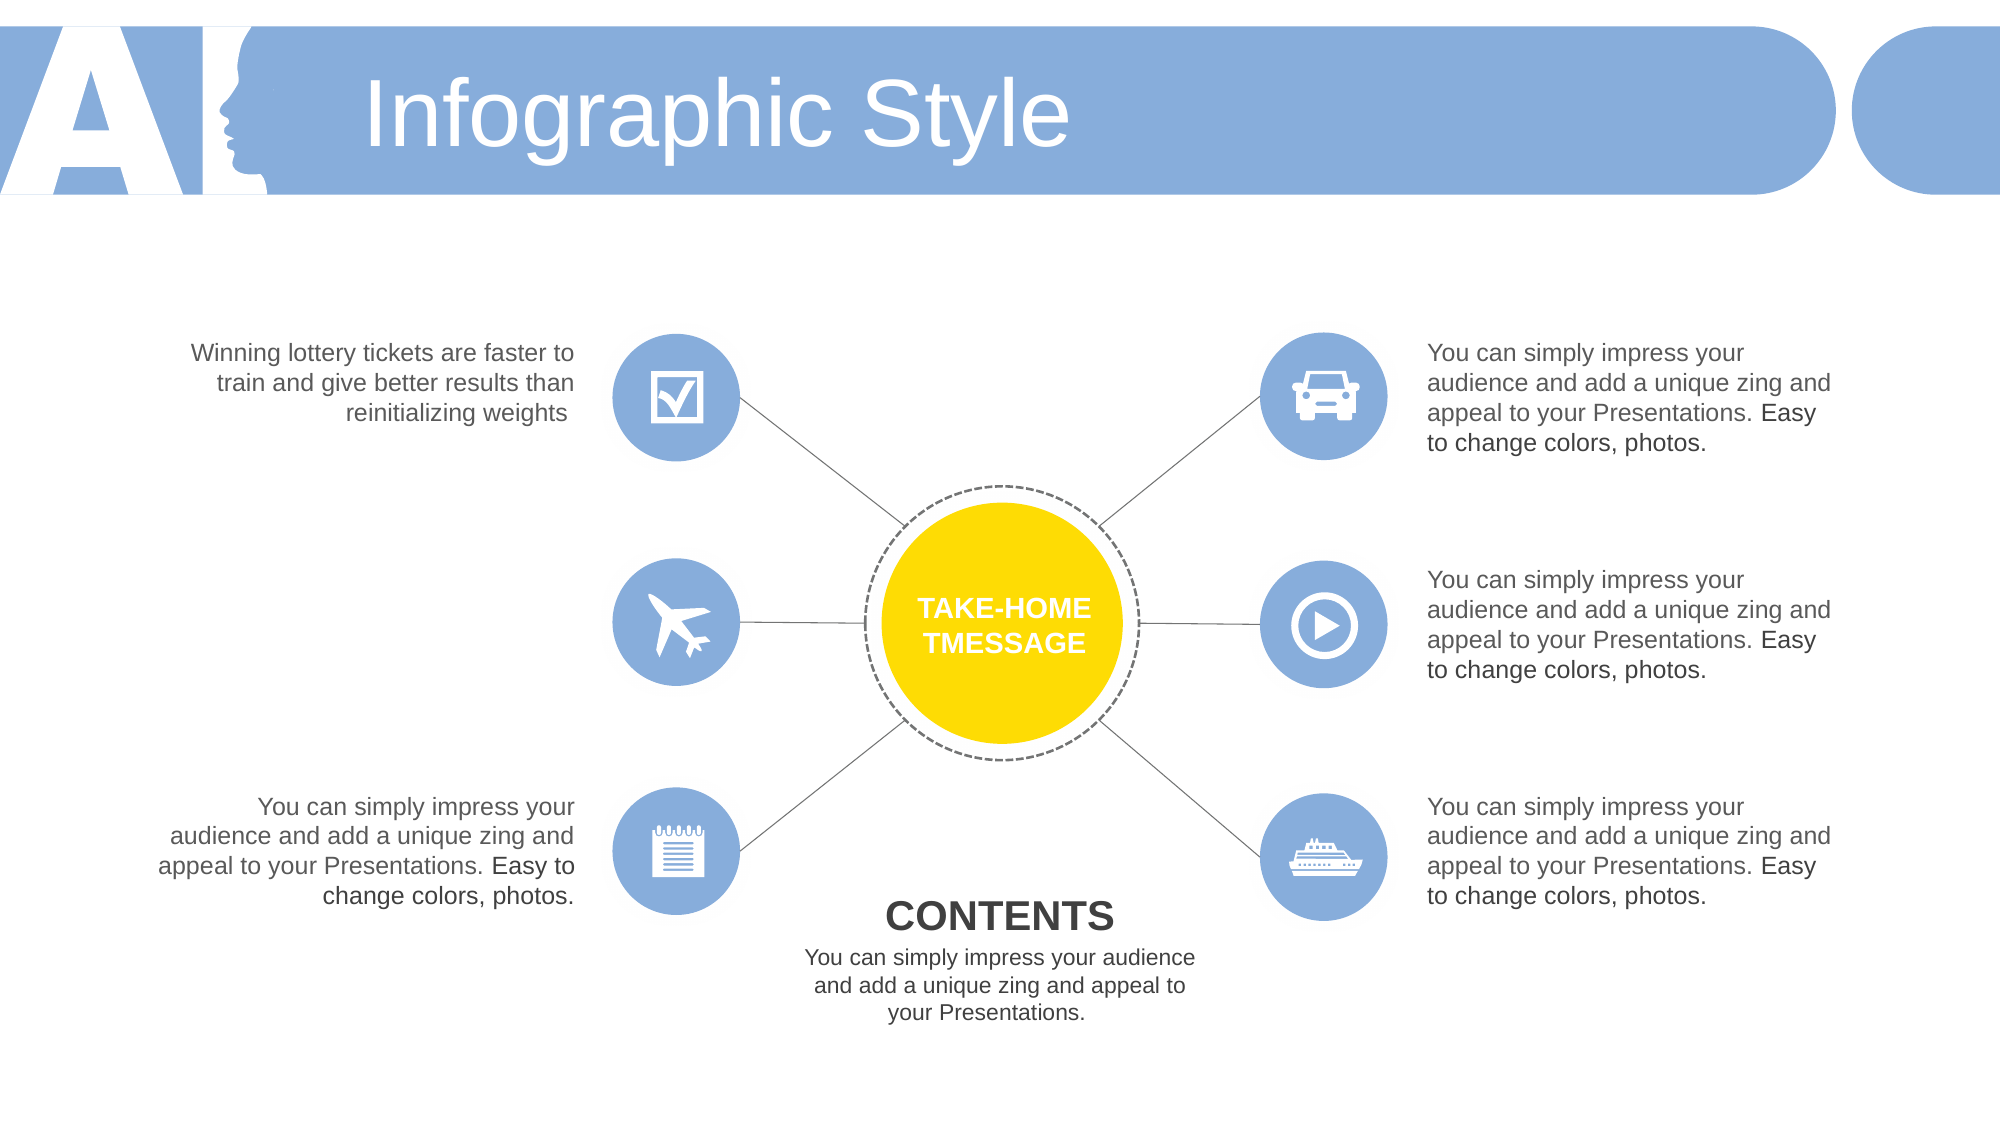

Infographic Style
Winning lottery tickets are faster to train and give better results than reinitializing weights
You can simply impress your audience and add a unique zing and appeal to your Presentations. Easy to change colors, photos.

You can simply impress your audience and add a unique zing and appeal to your Presentations. Easy to change colors, photos.

TAKE-HOME
TMESSAGE

You can simply impress your audience and add a unique zing and appeal to your Presentations. Easy to change colors, photos.
You can simply impress your audience and add a unique zing and appeal to your Presentations. Easy to change colors, photos.

CONTENTS
You can simply impress your audience and add a unique zing and appeal to your Presentations.